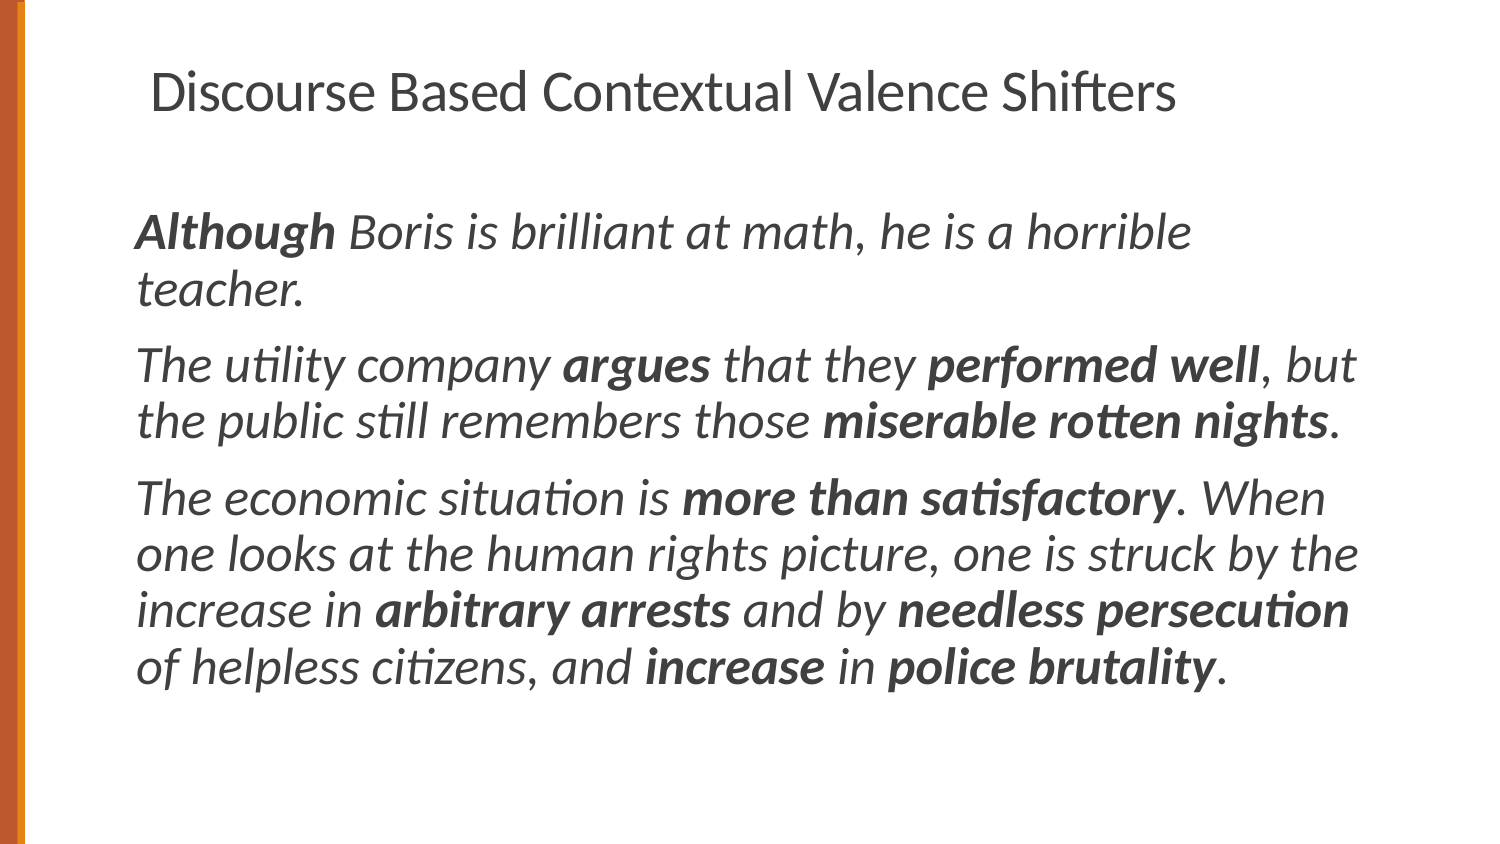

# Discourse Based Contextual Valence Shifters
Although Boris is brilliant at math, he is a horrible teacher.
The utility company argues that they performed well, but the public still remembers those miserable rotten nights.
The economic situation is more than satisfactory. When one looks at the human rights picture, one is struck by the increase in arbitrary arrests and by needless persecution of helpless citizens, and increase in police brutality.